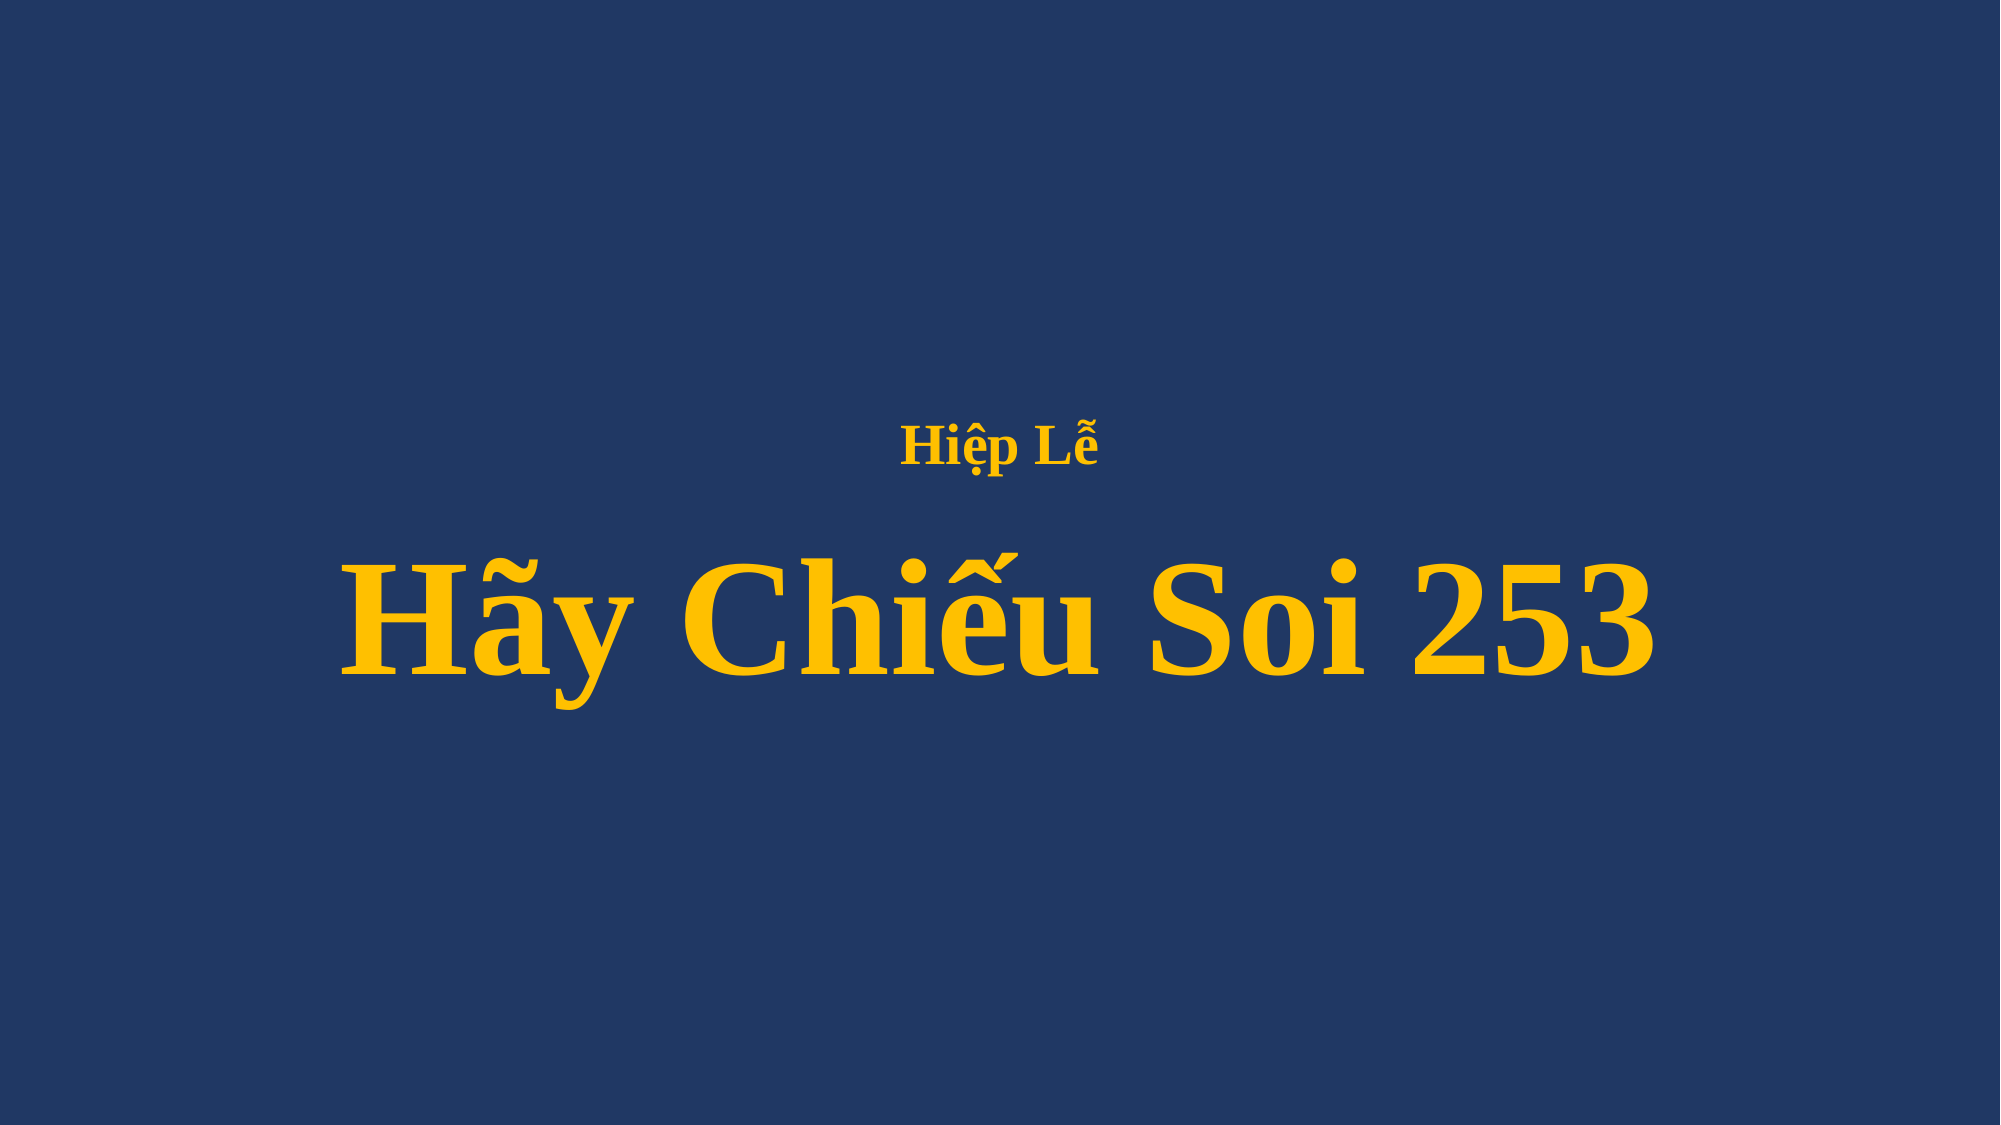

# Hiệp Lễ Hãy Chiếu Soi 253